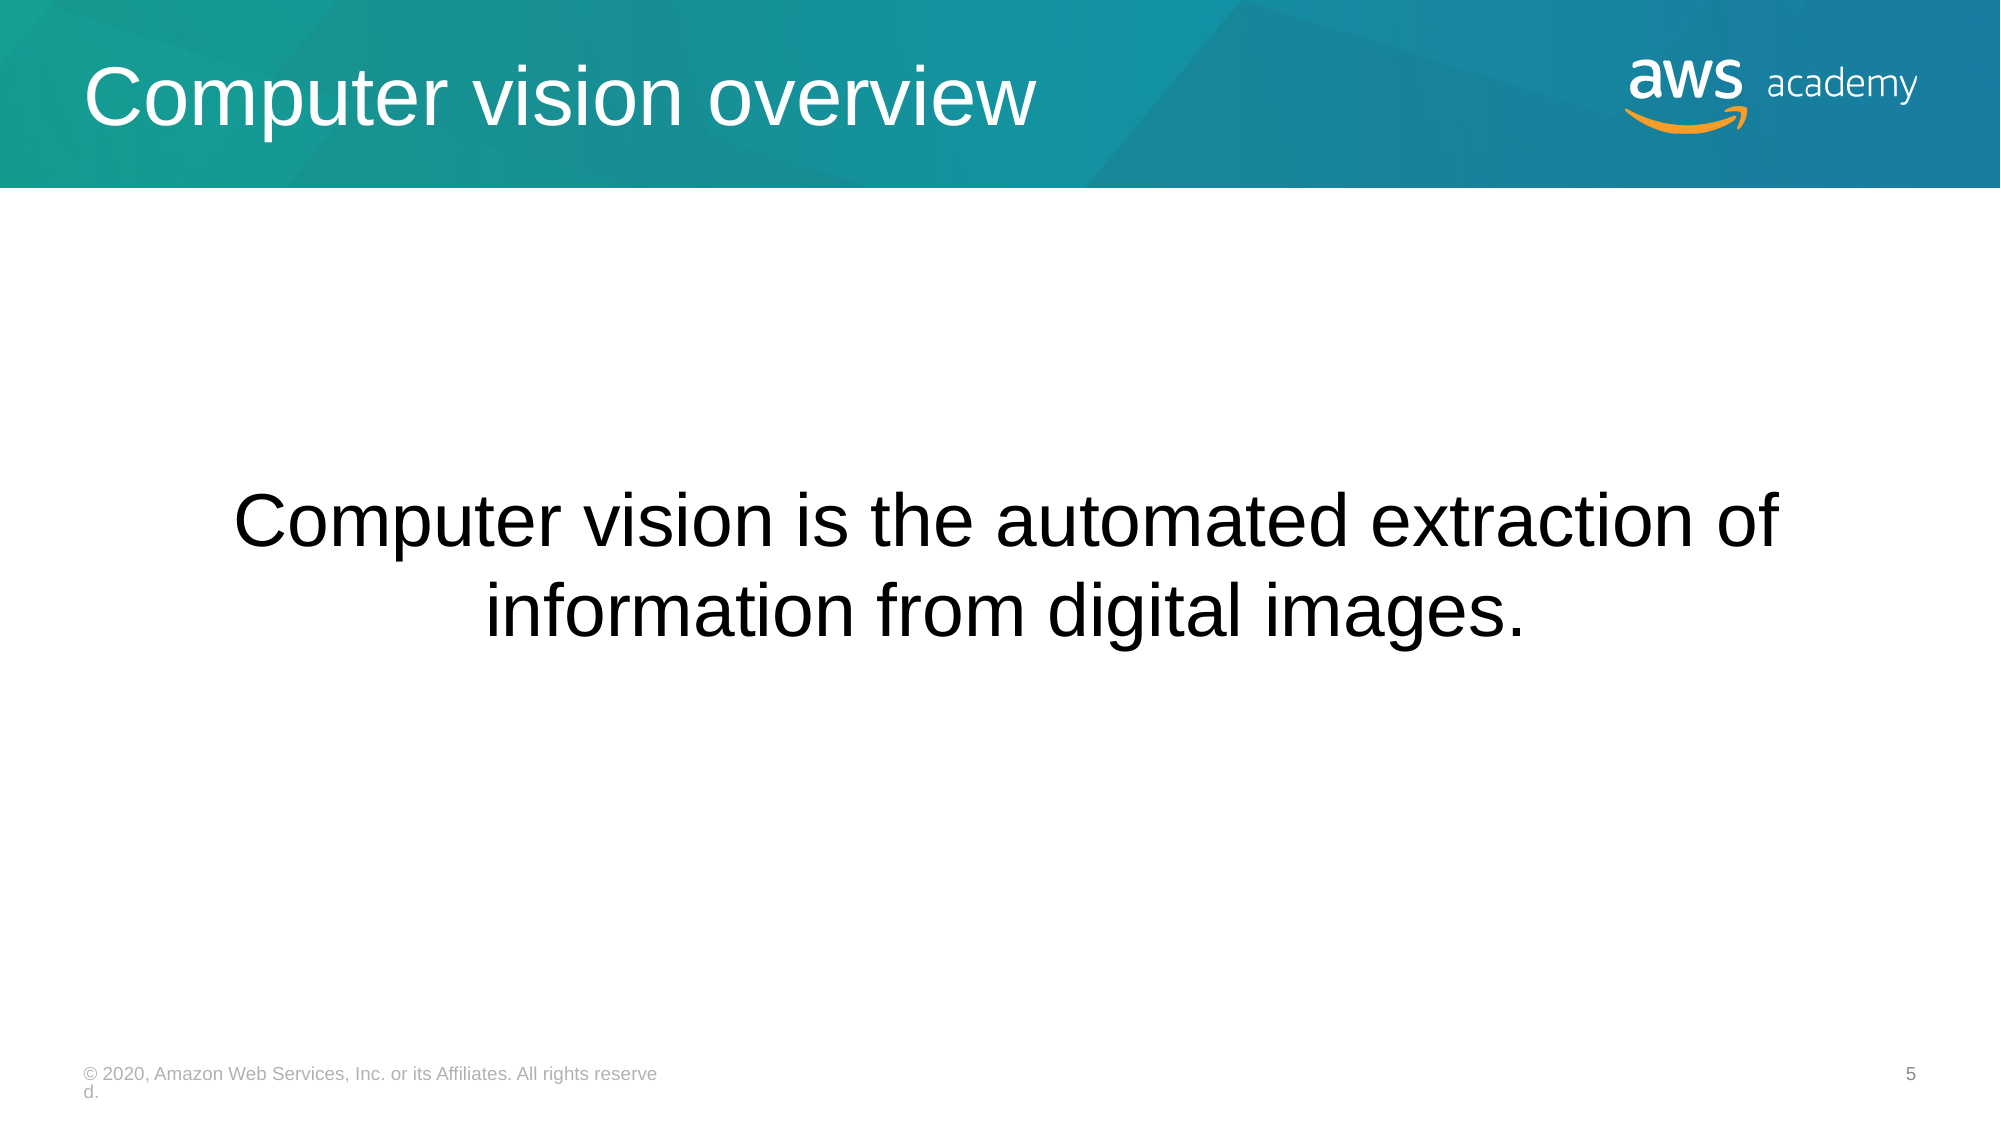

# Computer vision overview
Computer vision is the automated extraction of information from digital images.
© 2020, Amazon Web Services, Inc. or its Affiliates. All rights reserved.
5